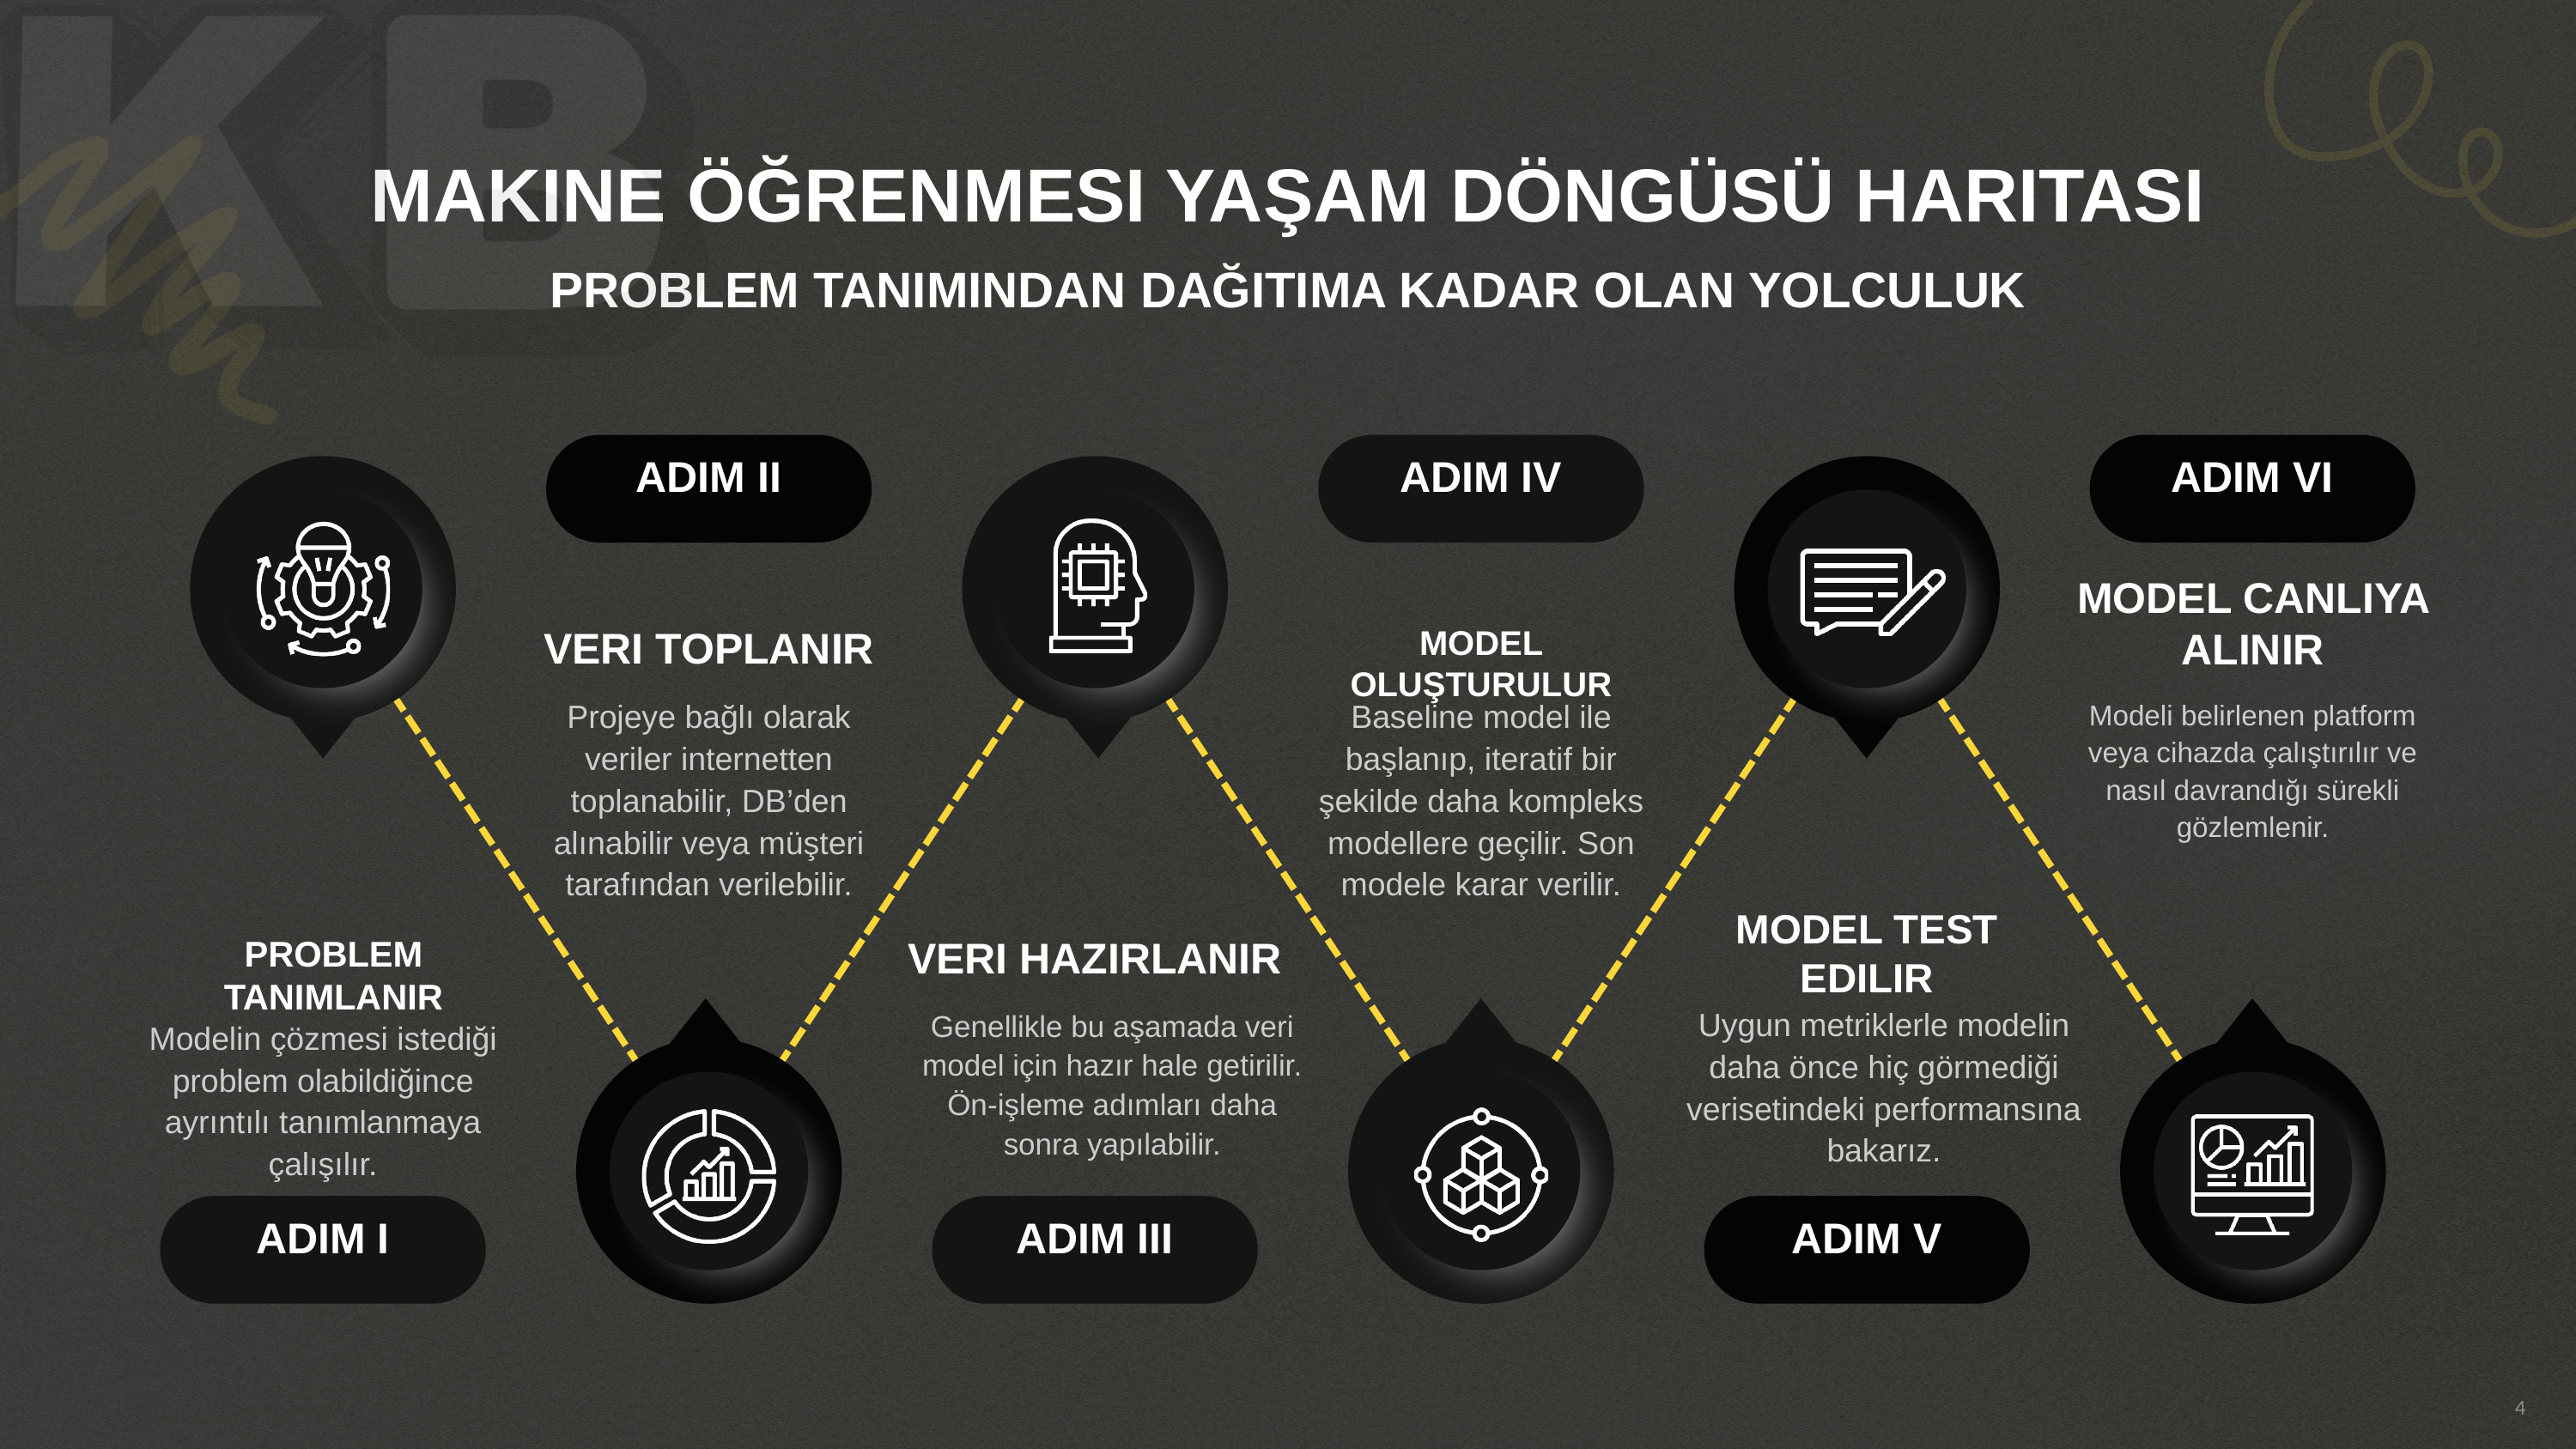

MAKINE ÖĞRENMESI YAŞAM DÖNGÜSÜ HARITASI
PROBLEM TANIMINDAN DAĞITIMA KADAR OLAN YOLCULUK

ADIM II

ADIM IV

ADIM VI

MODEL CANLIYA ALINIR
VERI TOPLANIR
MODEL OLUŞTURULUR

Projeye bağlı olarak veriler internetten toplanabilir, DB’den alınabilir veya müşteri tarafından verilebilir.
Baseline model ile başlanıp, iteratif bir şekilde daha kompleks modellere geçilir. Son modele karar verilir.
Modeli belirlenen platform veya cihazda çalıştırılır ve nasıl davrandığı sürekli gözlemlenir.
MODEL TEST EDILIR
PROBLEM TANIMLANIR
VERI HAZIRLANIR

Uygun metriklerle modelin daha önce hiç görmediği verisetindeki performansına bakarız.
Genellikle bu aşamada veri model için hazır hale getirilir. Ön-işleme adımları daha sonra yapılabilir.
Modelin çözmesi istediği problem olabildiğince ayrıntılı tanımlanmaya çalışılır.

ADIM I

ADIM III

ADIM V
4